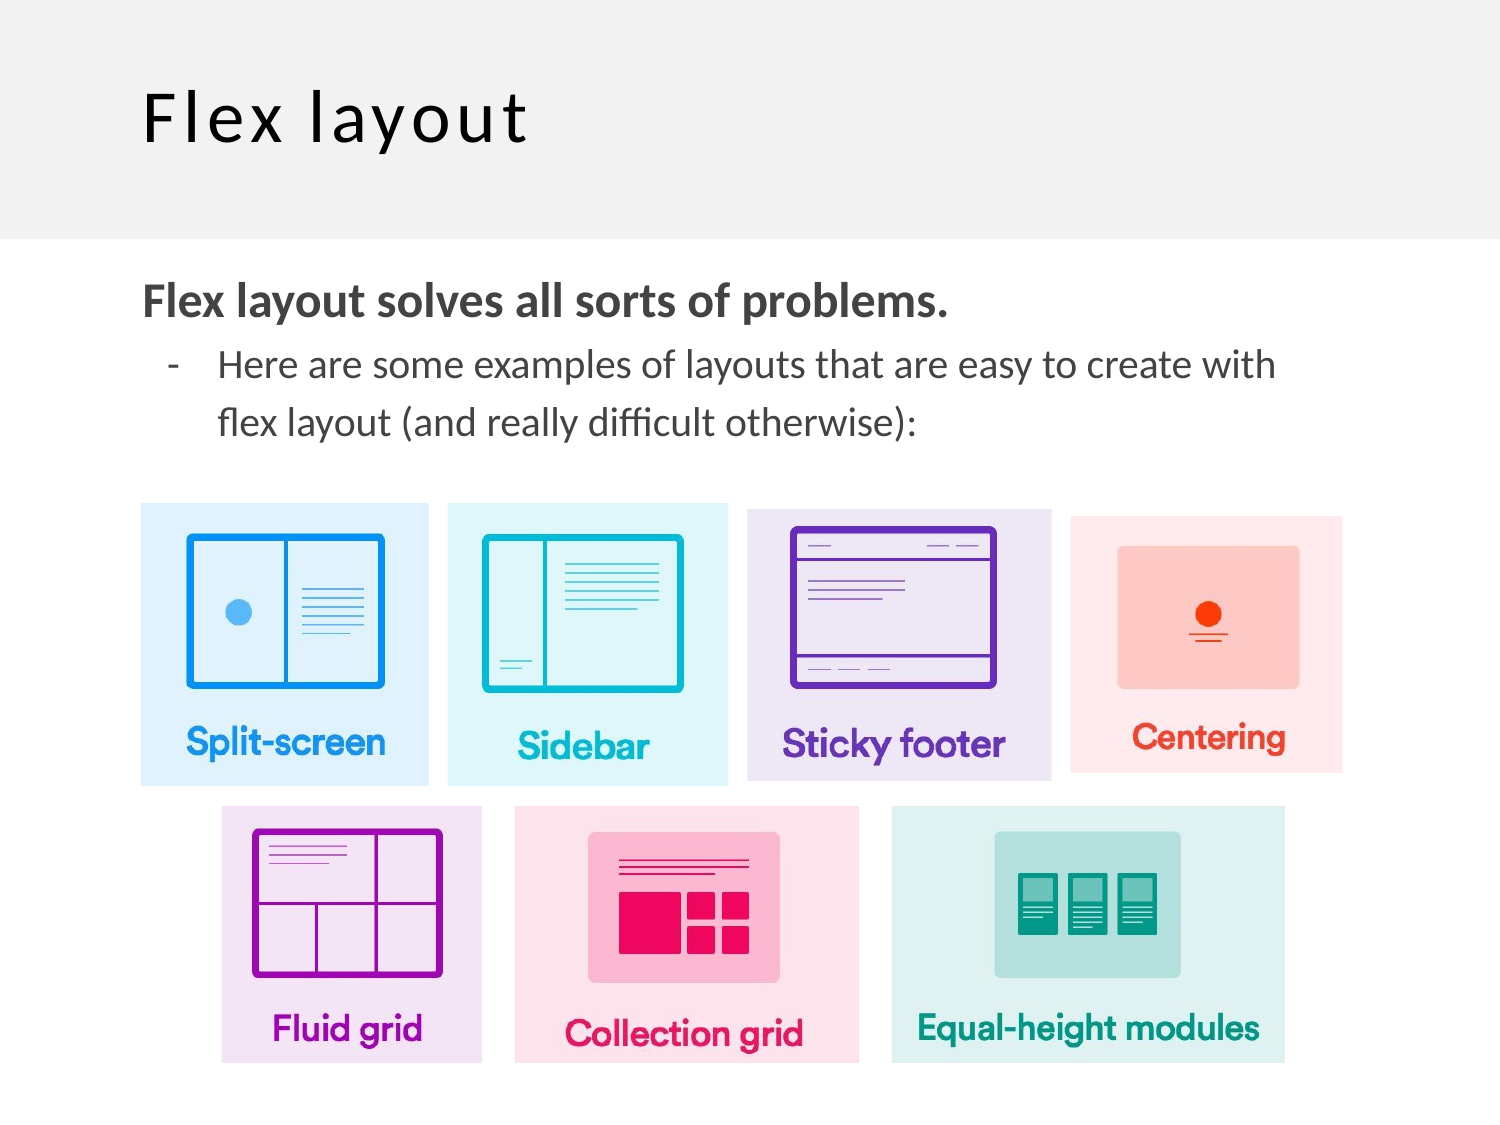

# Flex layout
Flex layout solves all sorts of problems.
-	Here are some examples of layouts that are easy to create with  flex layout (and really difficult otherwise):